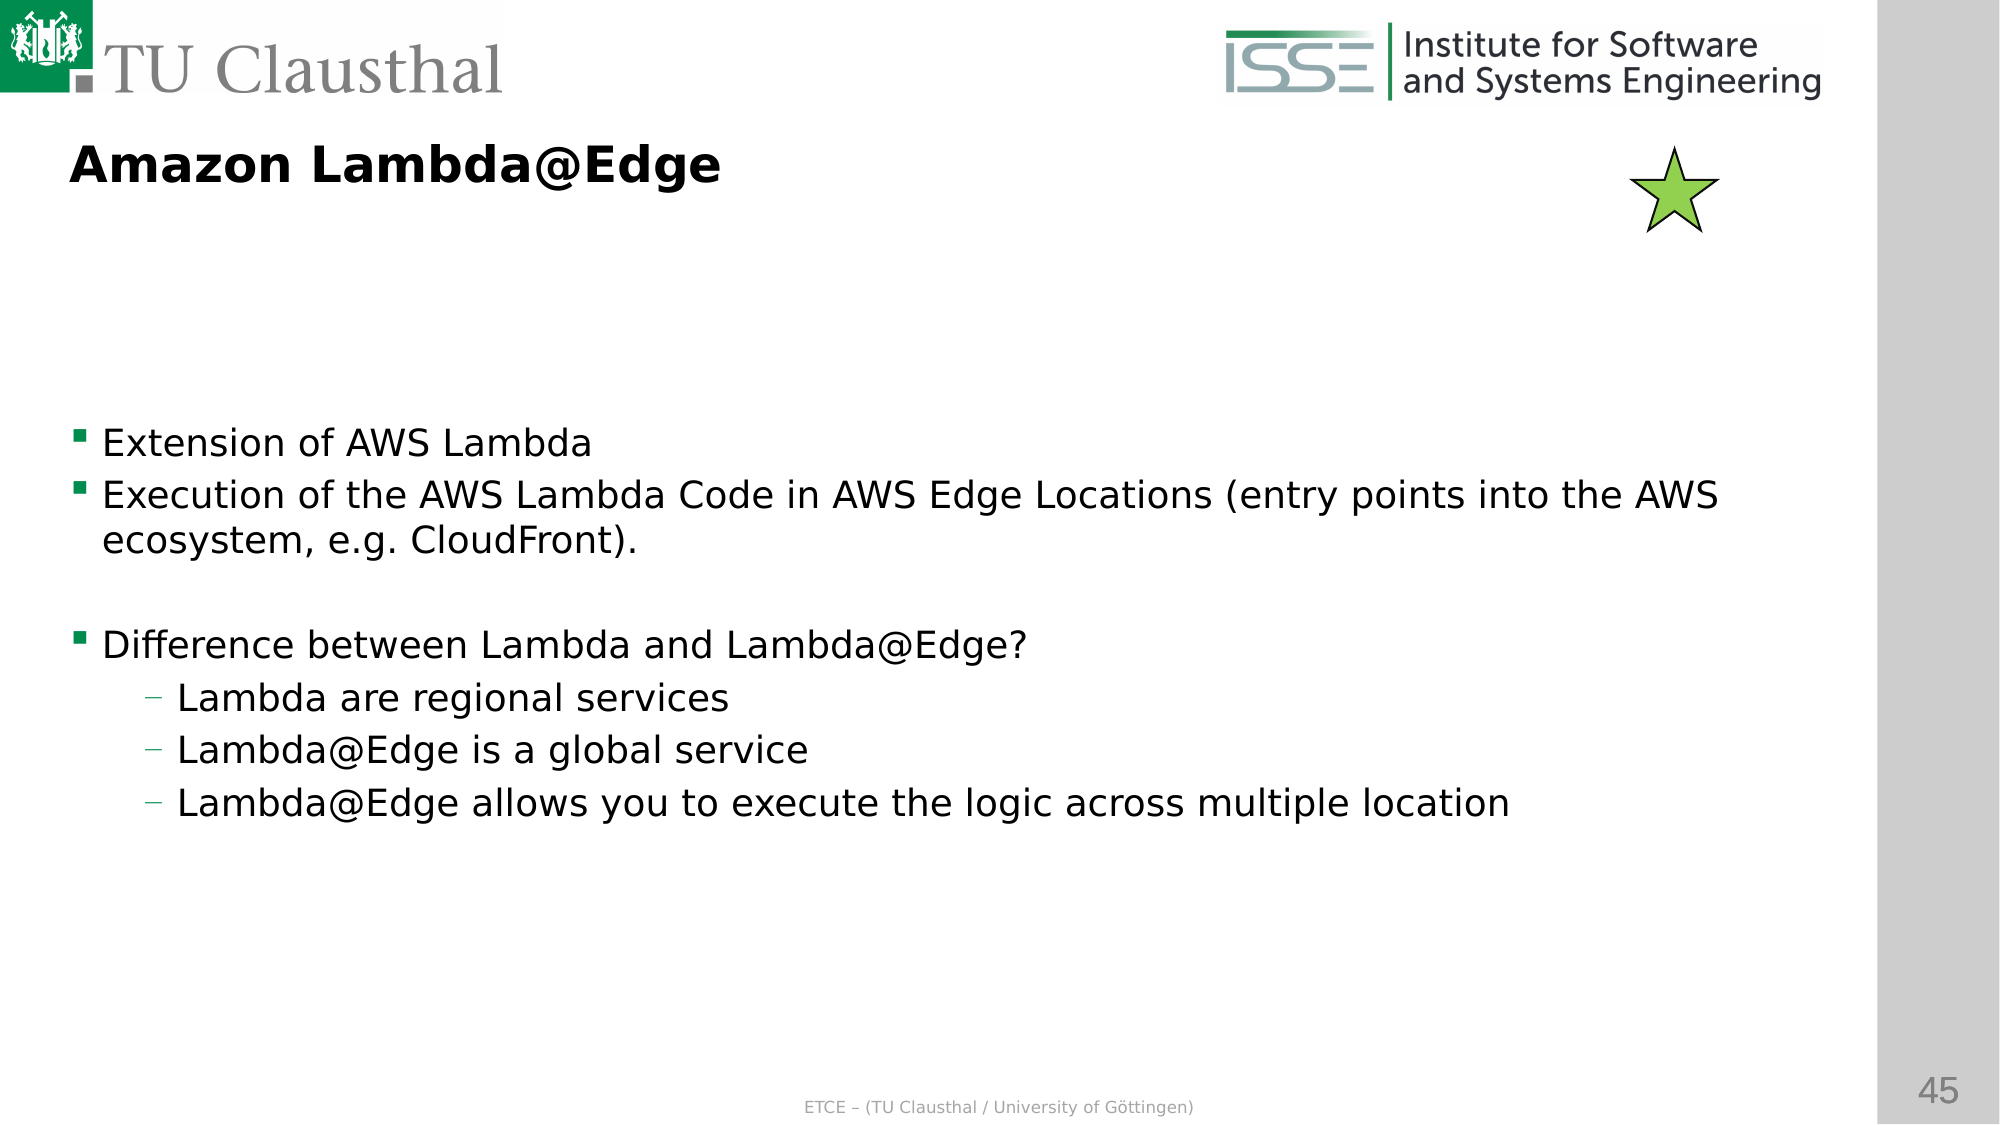

Amazon Lambda@Edge

Extension of AWS Lambda
Execution of the AWS Lambda Code in AWS Edge Locations (entry points into the AWS ecosystem, e.g. CloudFront).

Difference between Lambda and Lambda@Edge?
Lambda are regional services
Lambda@Edge is a global service
Lambda@Edge allows you to execute the logic across multiple location